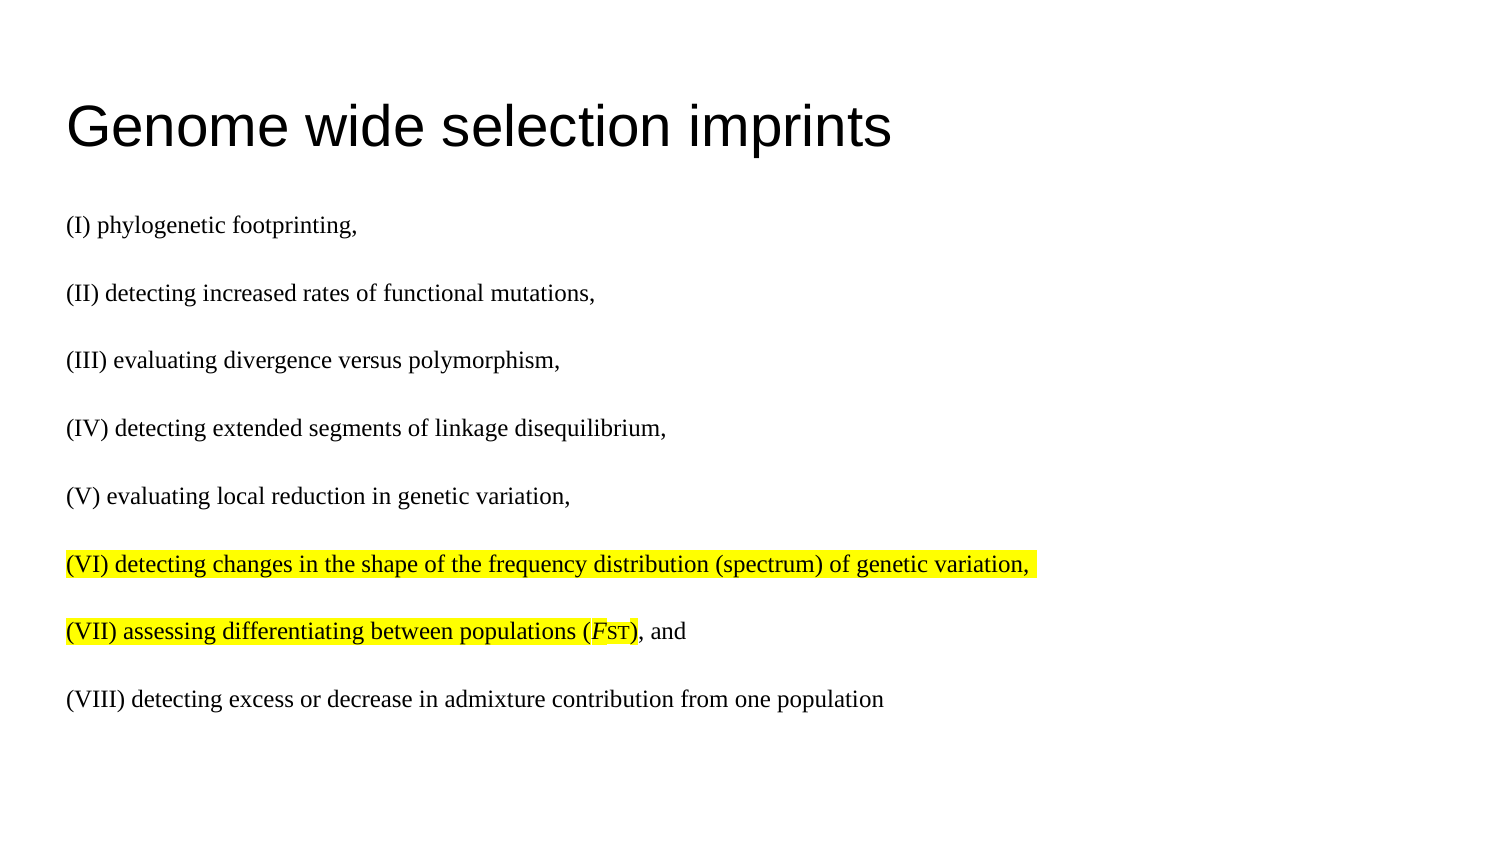

# Genome wide selection imprints
(I) phylogenetic footprinting,
(II) detecting increased rates of functional mutations,
(III) evaluating divergence versus polymorphism,
(IV) detecting extended segments of linkage disequilibrium,
(V) evaluating local reduction in genetic variation,
(VI) detecting changes in the shape of the frequency distribution (spectrum) of genetic variation,
(VII) assessing differentiating between populations (FST), and
(VIII) detecting excess or decrease in admixture contribution from one population